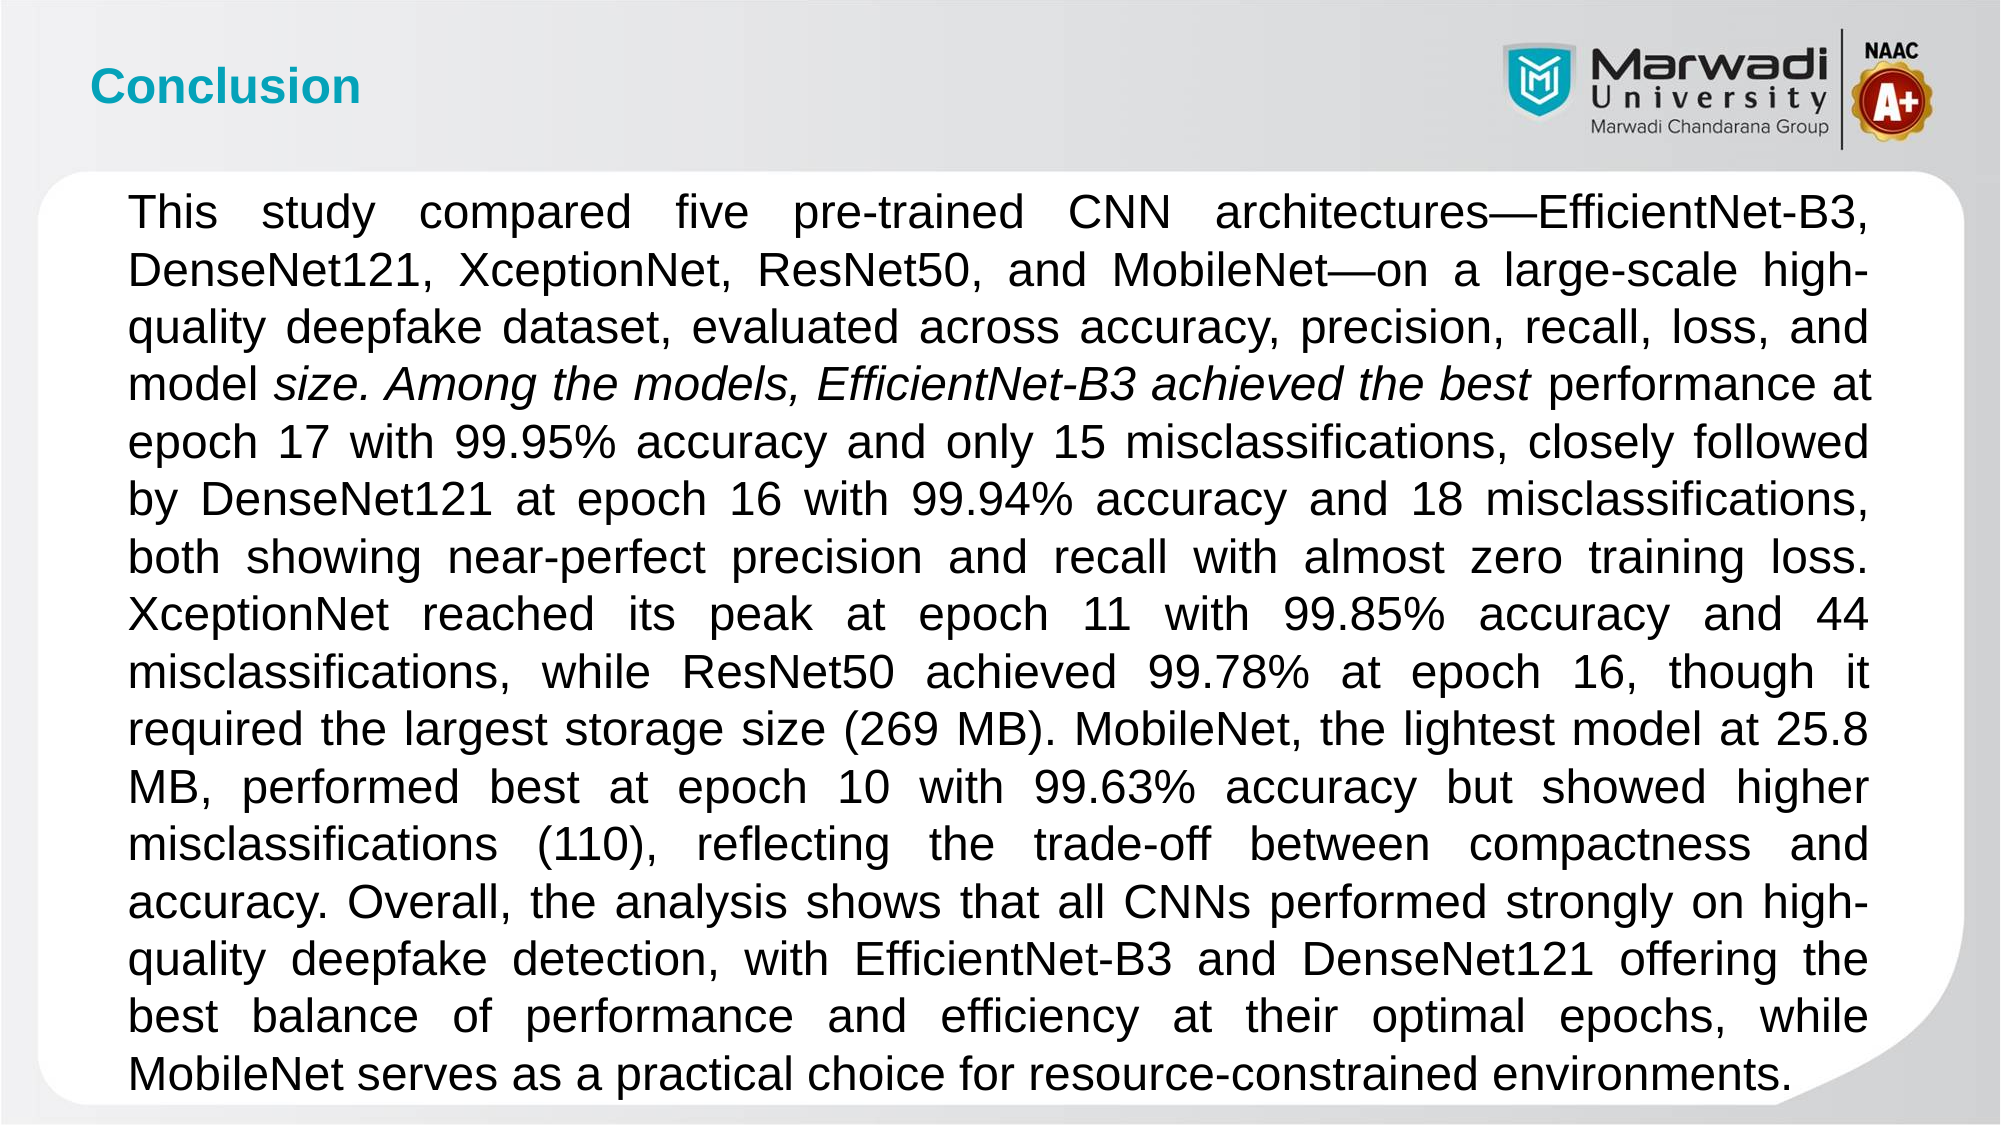

# Conclusion
This study compared five pre-trained CNN architectures—EfficientNet-B3, DenseNet121, XceptionNet, ResNet50, and MobileNet—on a large-scale high-quality deepfake dataset, evaluated across accuracy, precision, recall, loss, and model size. Among the models, EfficientNet-B3 achieved the best performance at epoch 17 with 99.95% accuracy and only 15 misclassifications, closely followed by DenseNet121 at epoch 16 with 99.94% accuracy and 18 misclassifications, both showing near-perfect precision and recall with almost zero training loss. XceptionNet reached its peak at epoch 11 with 99.85% accuracy and 44 misclassifications, while ResNet50 achieved 99.78% at epoch 16, though it required the largest storage size (269 MB). MobileNet, the lightest model at 25.8 MB, performed best at epoch 10 with 99.63% accuracy but showed higher misclassifications (110), reflecting the trade-off between compactness and accuracy. Overall, the analysis shows that all CNNs performed strongly on high-quality deepfake detection, with EfficientNet-B3 and DenseNet121 offering the best balance of performance and efficiency at their optimal epochs, while MobileNet serves as a practical choice for resource-constrained environments.